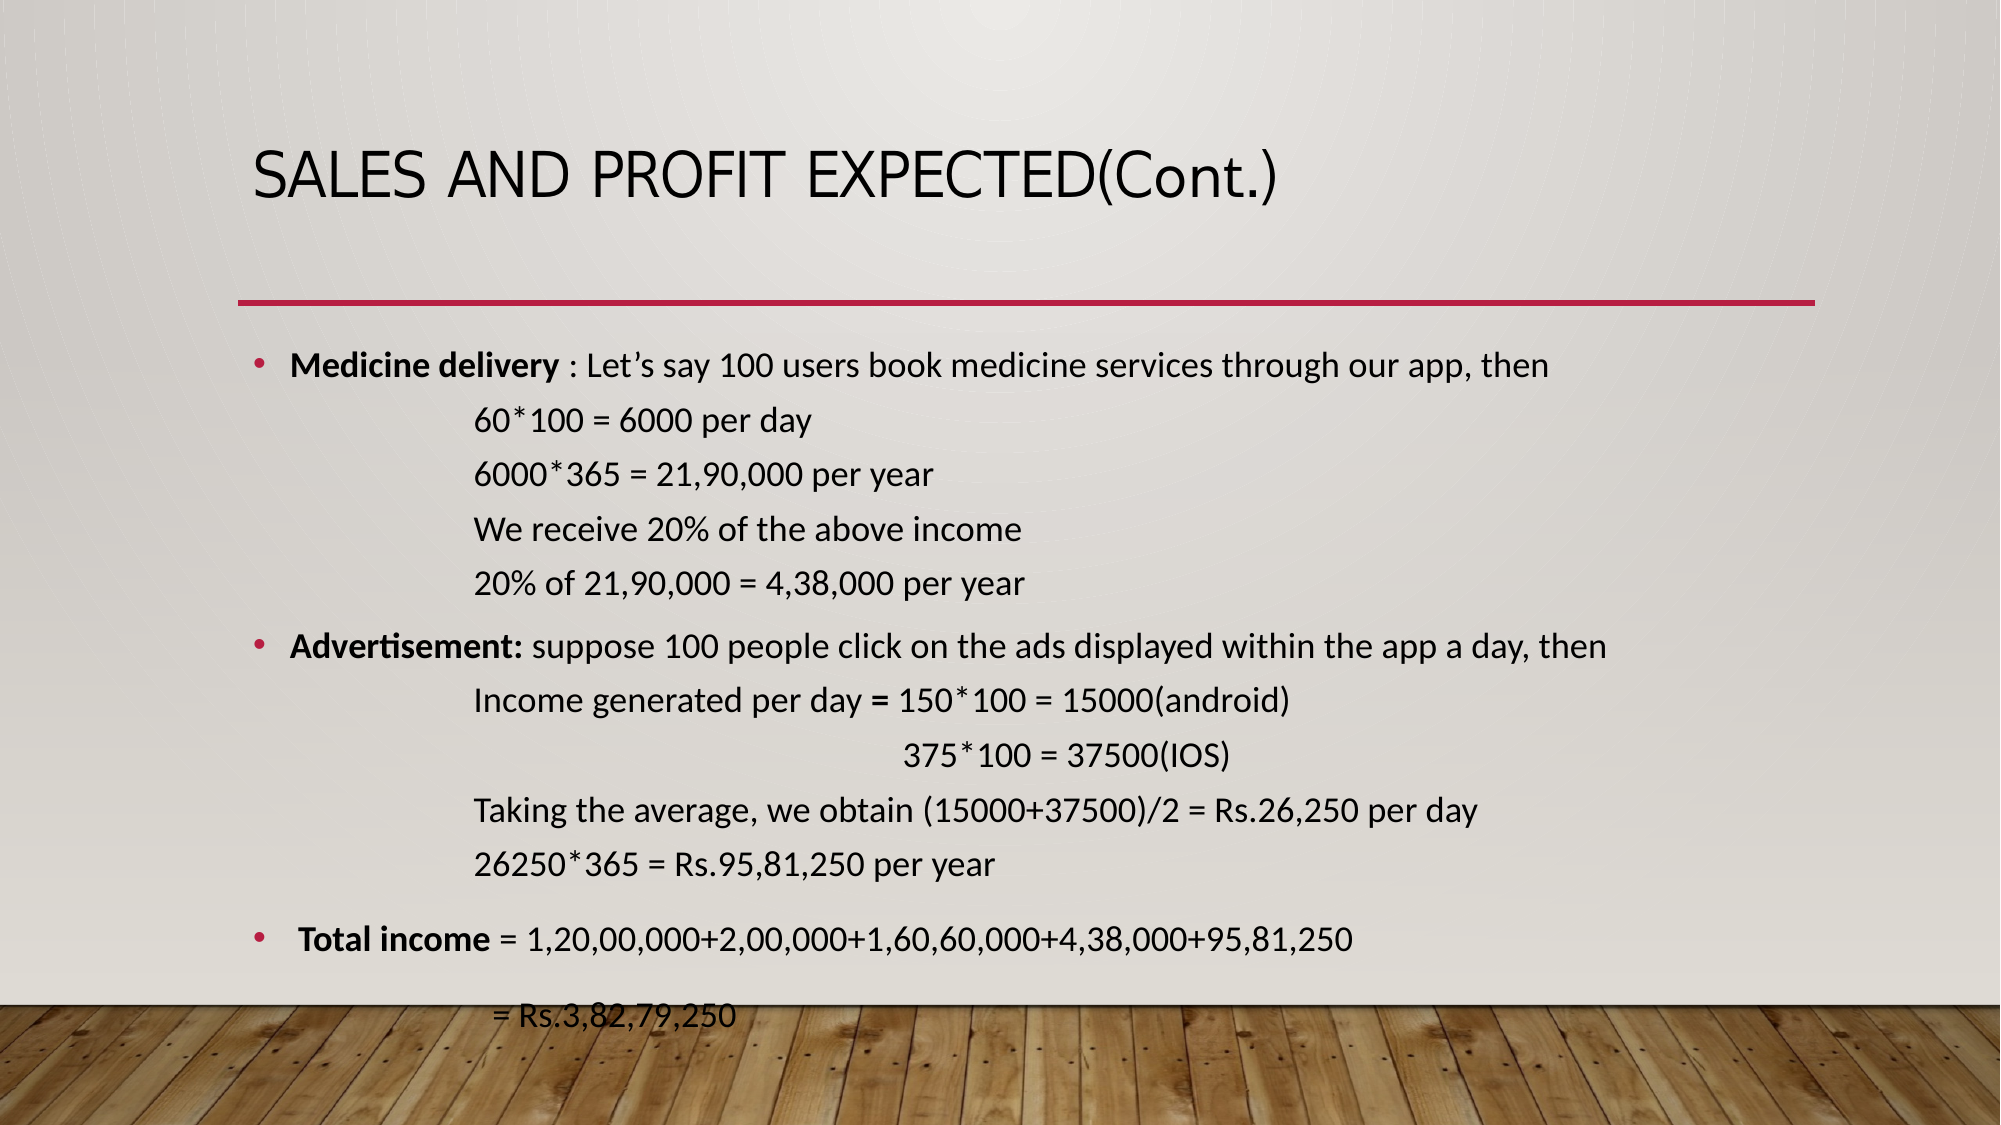

# Sales and profit expected(Cont.)
Medicine delivery : Let’s say 100 users book medicine services through our app, then
60*100 = 6000 per day
6000*365 = 21,90,000 per year
We receive 20% of the above income
20% of 21,90,000 = 4,38,000 per year
Advertisement: suppose 100 people click on the ads displayed within the app a day, then
Income generated per day = 150*100 = 15000(android)
                                                    375*100 = 37500(IOS)
Taking the average, we obtain (15000+37500)/2 = Rs.26,250 per day
26250*365 = Rs.95,81,250 per year
 Total income = 1,20,00,000+2,00,000+1,60,60,000+4,38,000+95,81,250
                             = Rs.3,82,79,250